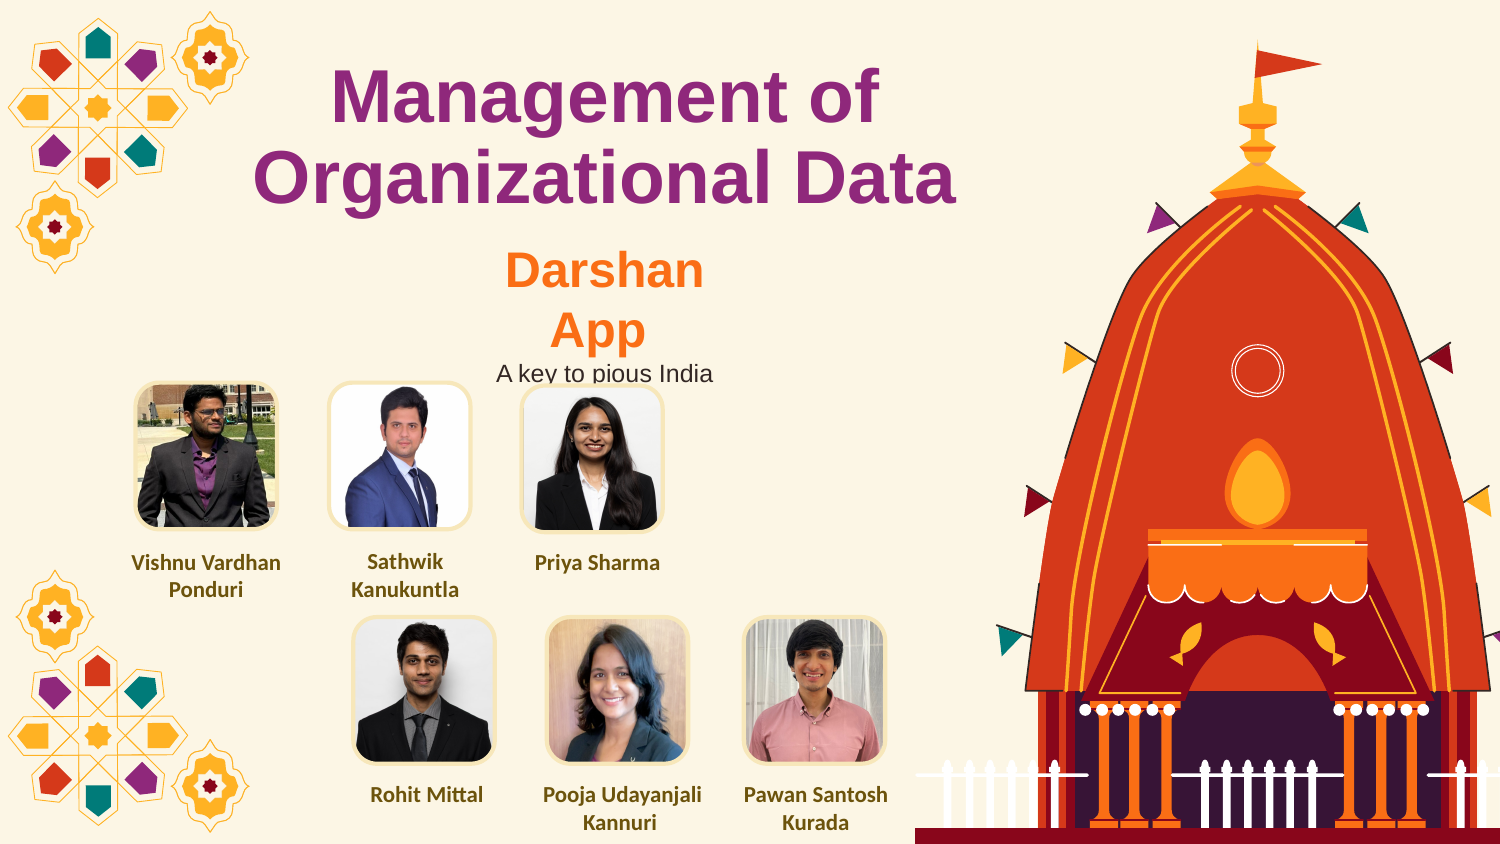

# Management of Organizational Data
Darshan App
A key to pious India

Sathwik Kanukuntla
Vishnu Vardhan Ponduri
Priya Sharma

Rohit Mittal
Pooja Udayanjali Kannuri

Pawan Santosh Kurada